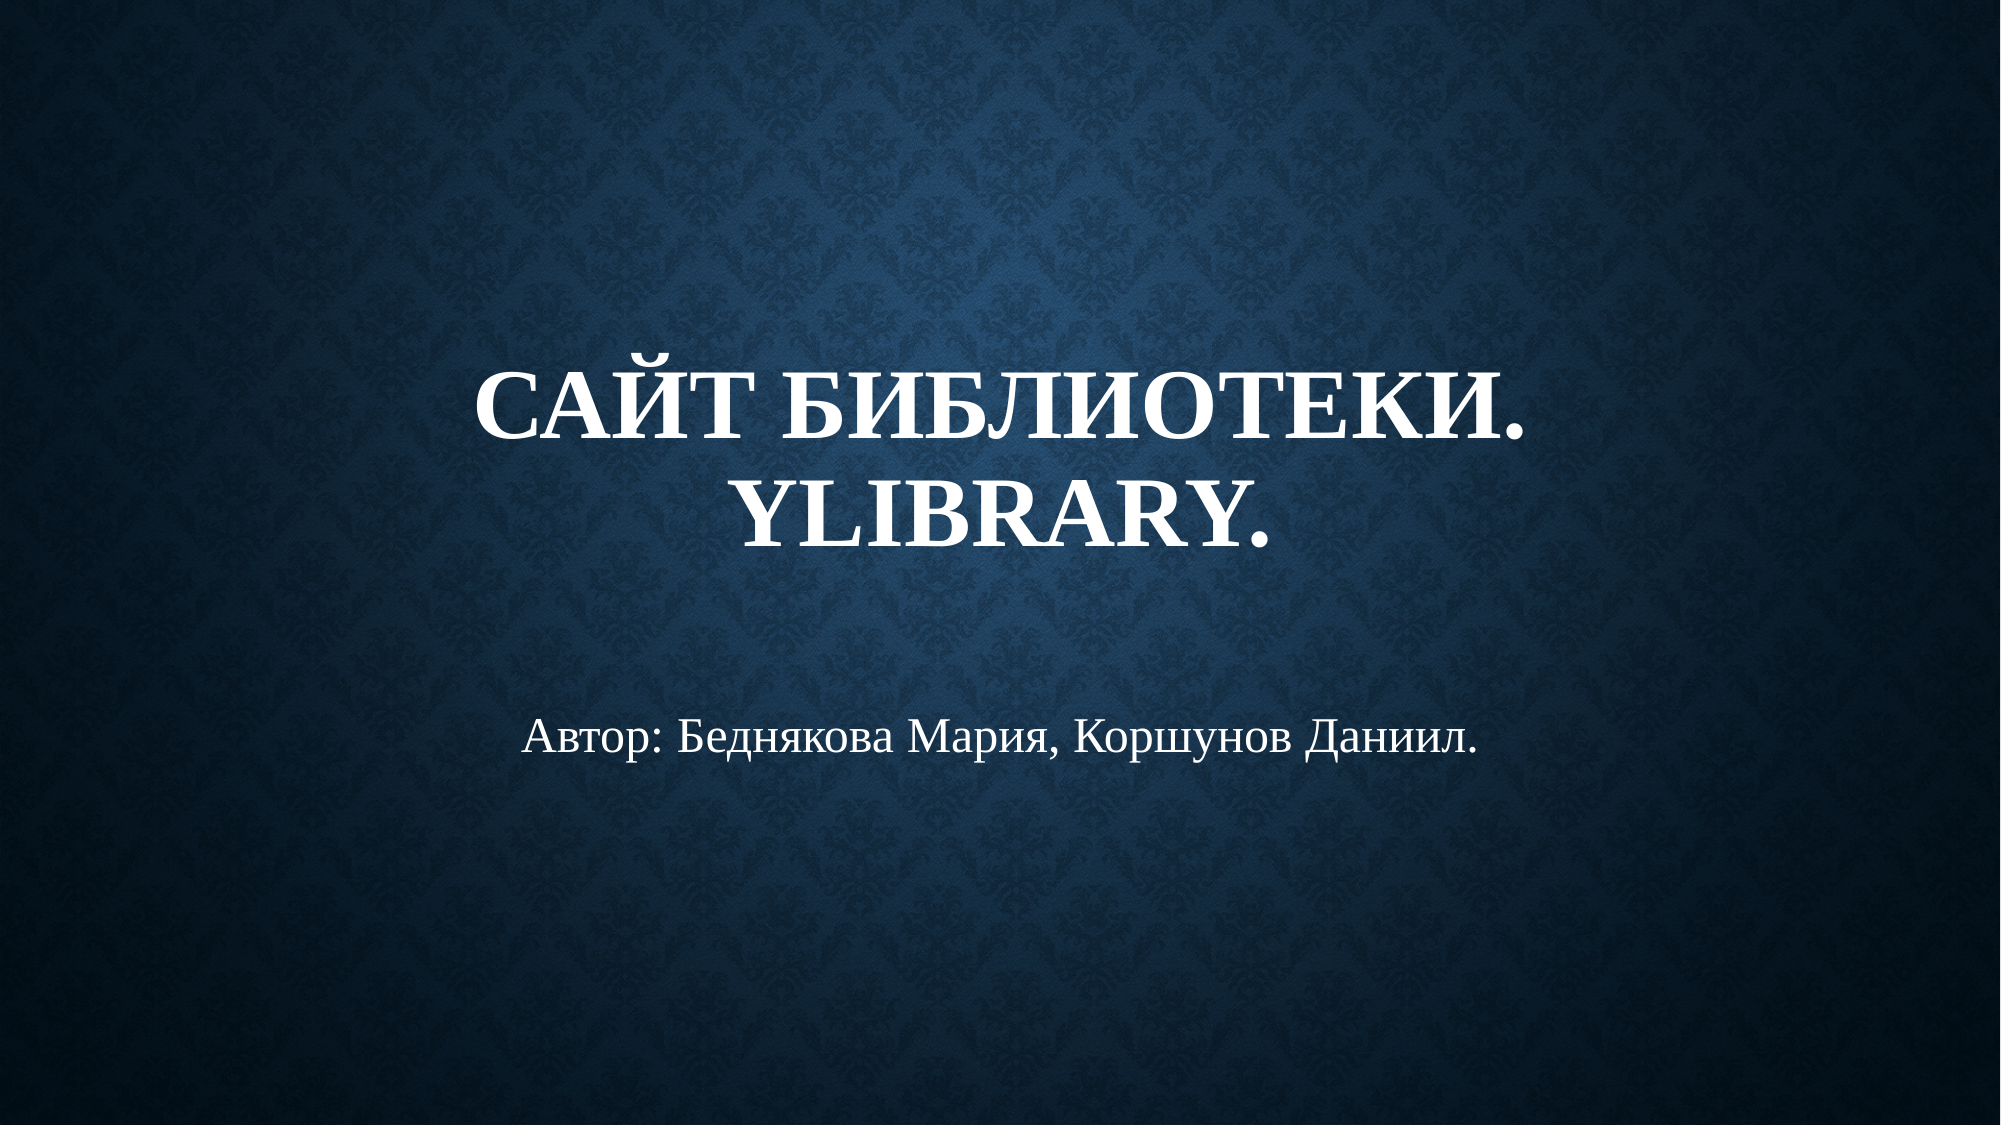

# САЙТ БИБЛИОТЕКИ. YLibrary.
Автор: Беднякова Мария, Коршунов Даниил.